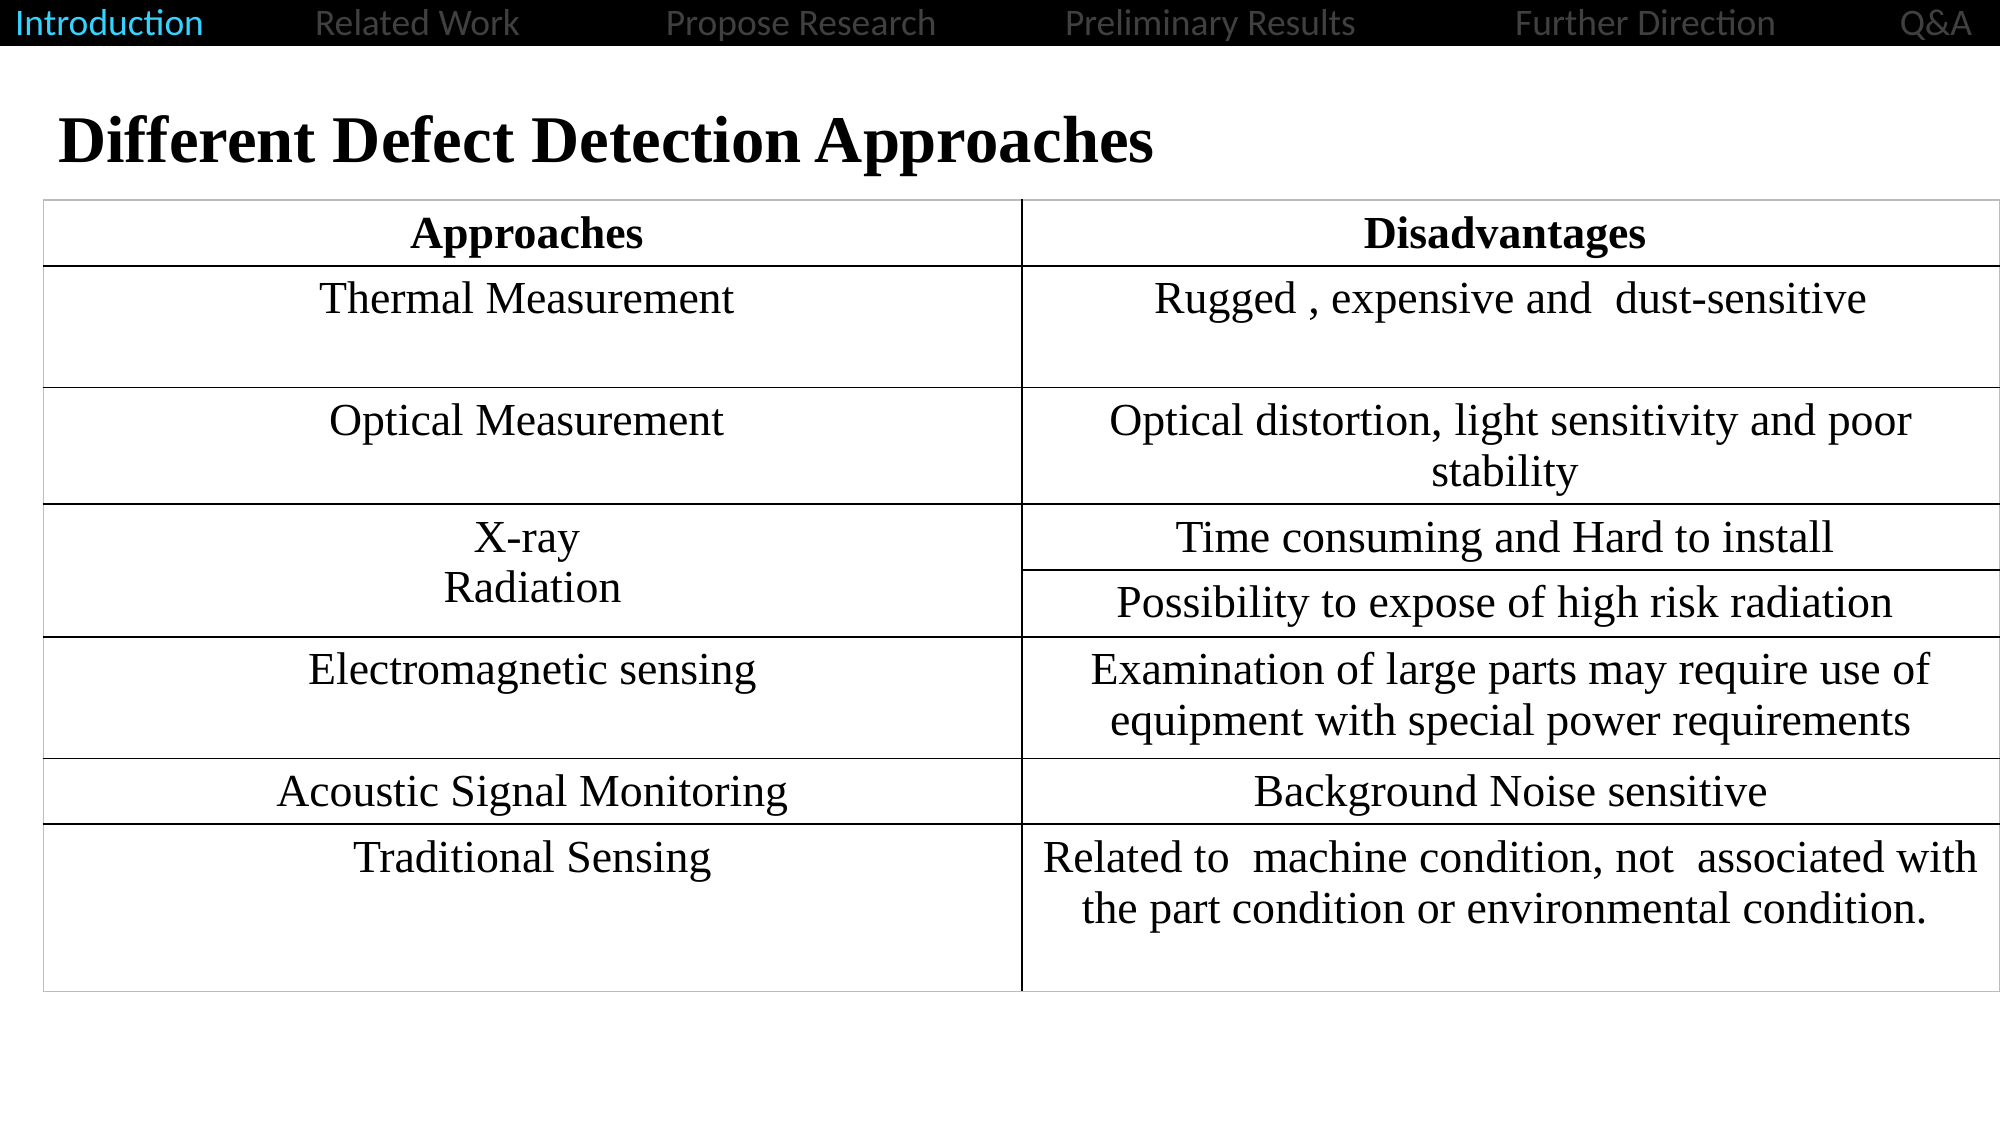

# Introduction	Related Work 	      Propose Research 	Preliminary Results		Further Direction	          Q&A

Different Defect Detection Approaches
| Approaches | Disadvantages |
| --- | --- |
| Thermal Measurement | Rugged , expensive and dust-sensitive |
| Optical Measurement | Optical distortion, light sensitivity and poor stability |
| X-ray Radiation | Time consuming and Hard to install |
|  | Possibility to expose of high risk radiation |
| Electromagnetic sensing | Examination of large parts may require use of equipment with special power requirements |
| Acoustic Signal Monitoring | Background Noise sensitive |
| Traditional Sensing | Related to machine condition, not associated with the part condition or environmental condition. |